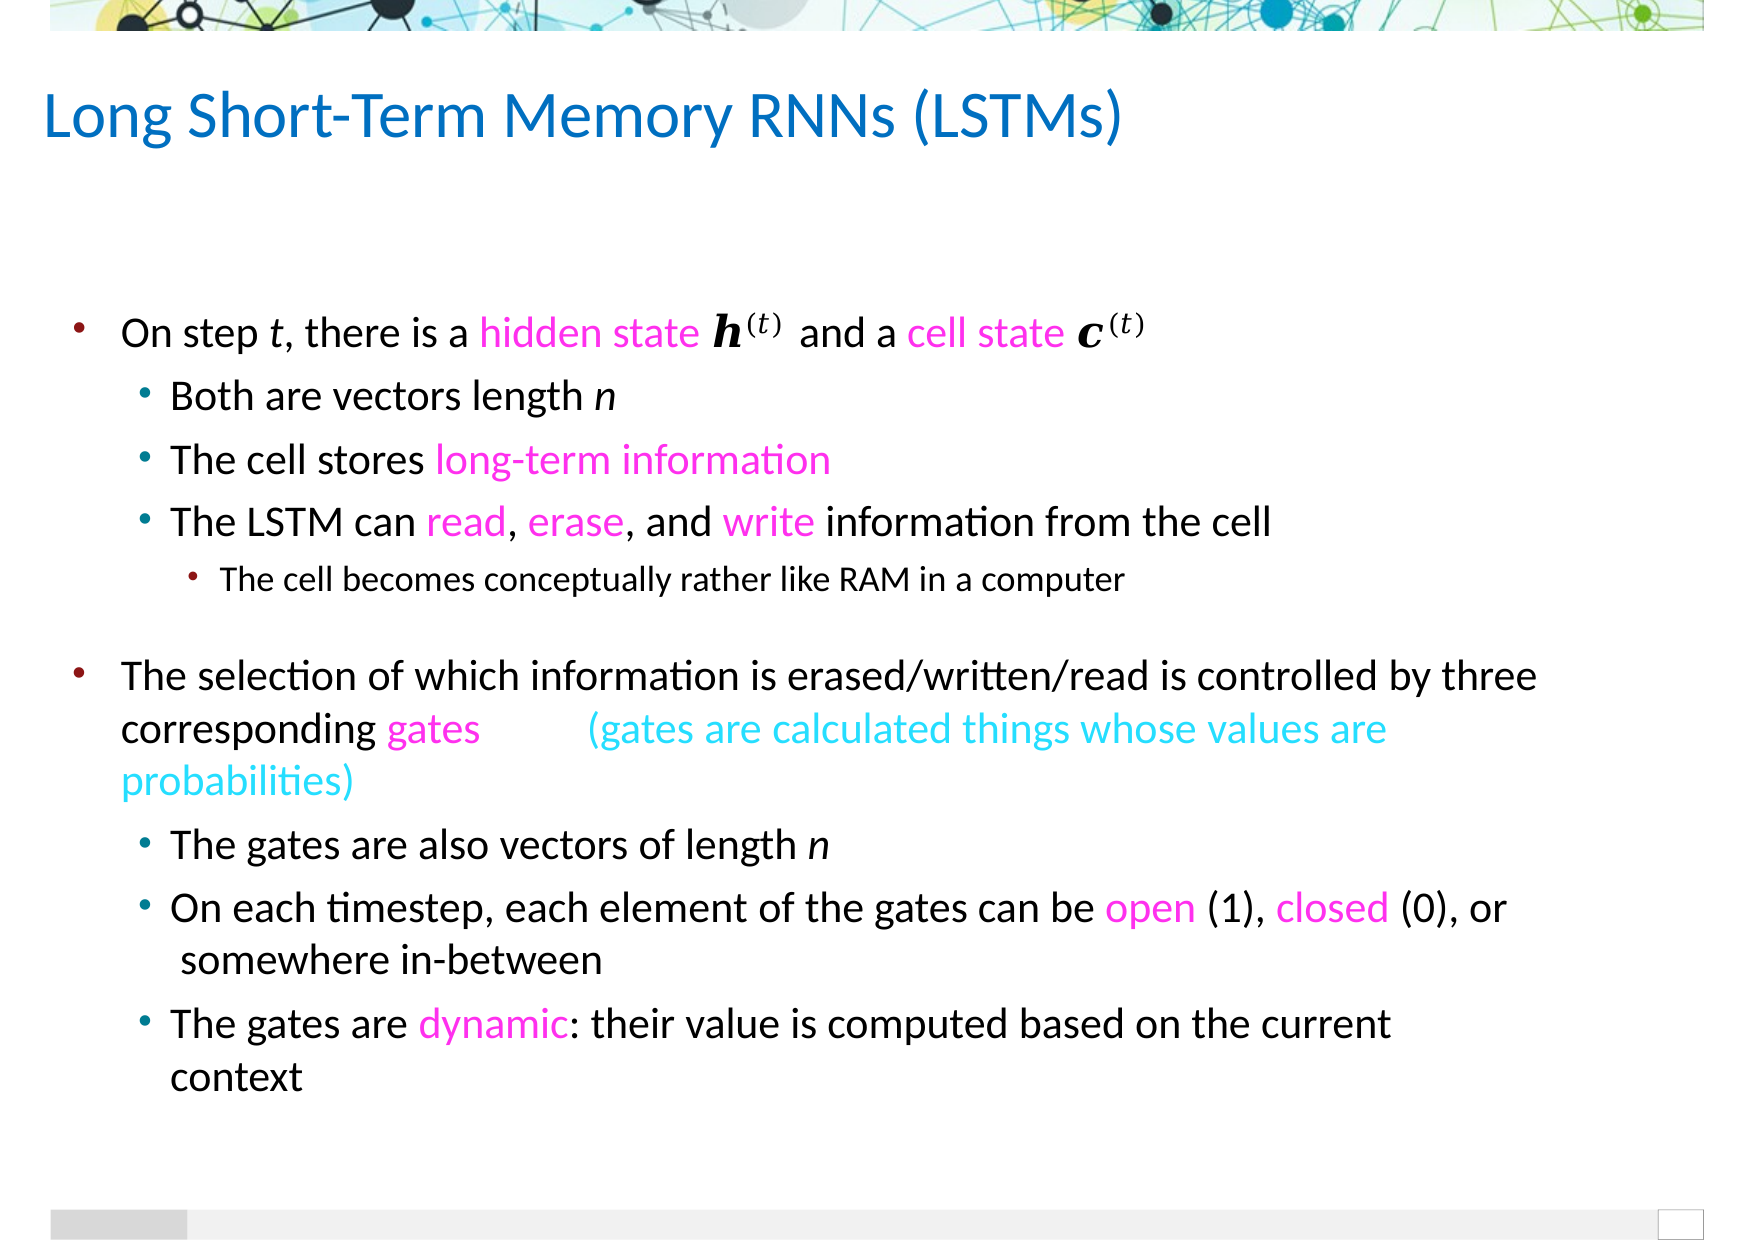

Long Short-Term Memory RNNs (LSTMs)
On step t, there is a hidden state 𝒉(𝑡) and a cell state 𝒄(𝑡)
Both are vectors length n
The cell stores long-term information
The LSTM can read, erase, and write information from the cell
The cell becomes conceptually rather like RAM in a computer

The selection of which information is erased/written/read is controlled by three  corresponding gates	(gates are calculated things whose values are probabilities)
The gates are also vectors of length n
On each timestep, each element of the gates can be open (1), closed (0), or  somewhere in-between
The gates are dynamic: their value is computed based on the current context
51